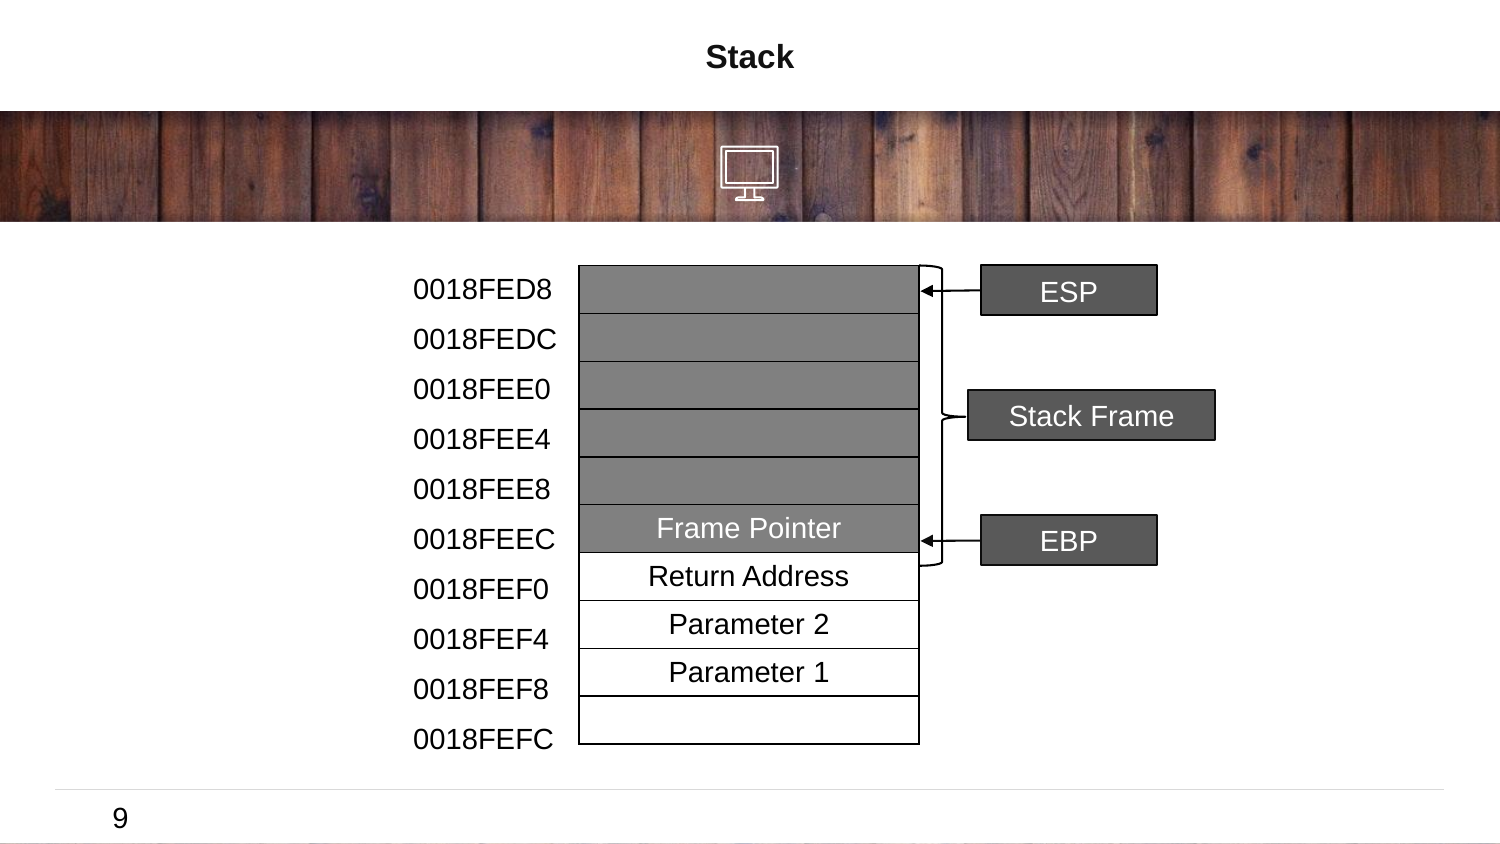

# Stack

| 0018FED8 |
| --- |
| 0018FEDC |
| 0018FEE0 |
| 0018FEE4 |
| 0018FEE8 |
| 0018FEEC |
| 0018FEF0 |
| 0018FEF4 |
| 0018FEF8 |
| 0018FEFC |
|  |
| --- |
|  |
|  |
|  |
|  |
| Frame Pointer |
| Return Address |
| Parameter 2 |
| Parameter 1 |
|  |

ESP
Stack Frame
EBP
9